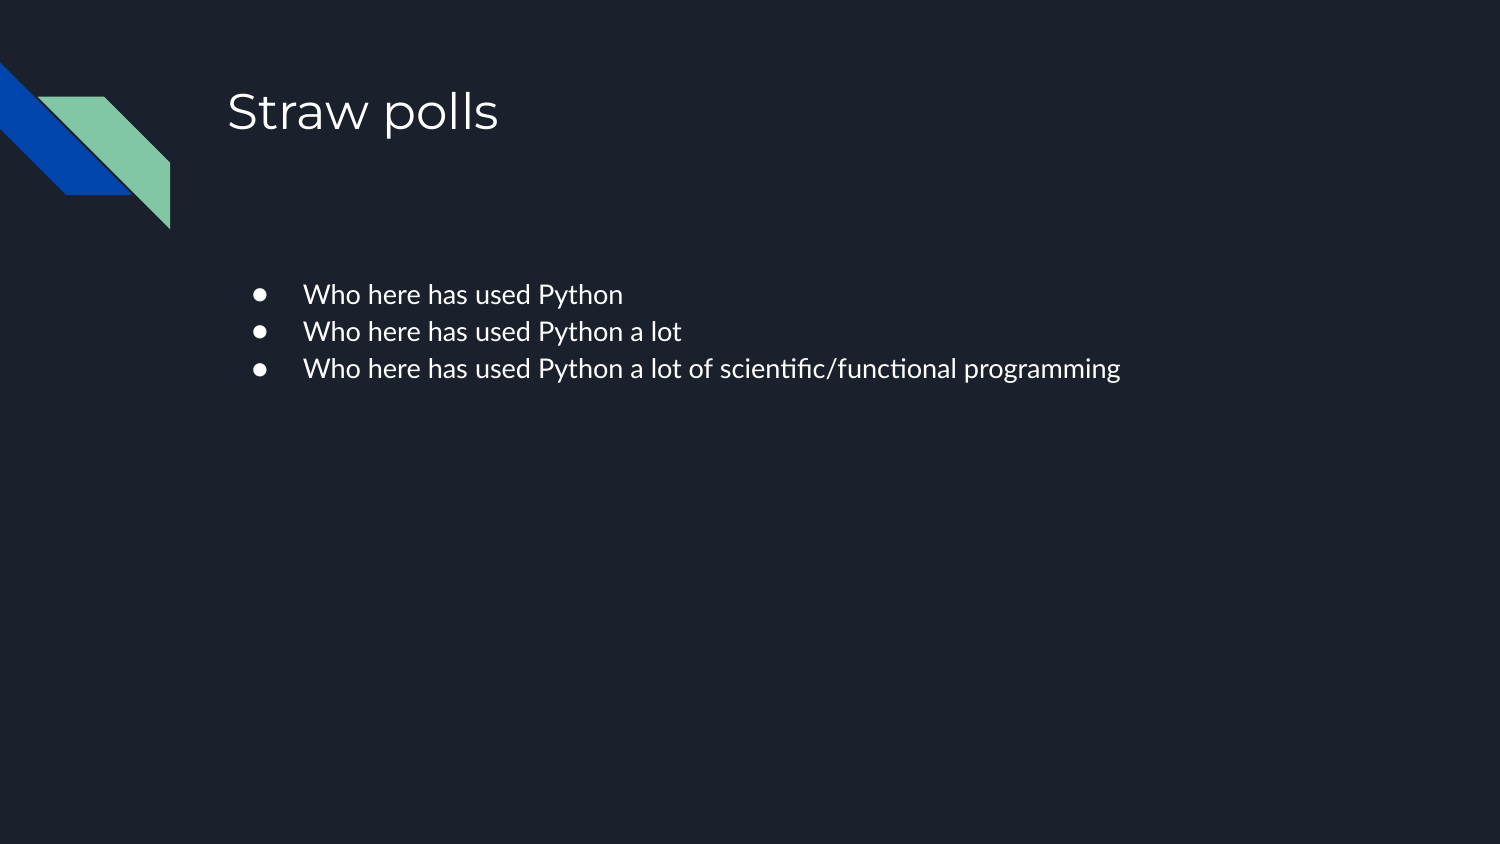

# Straw polls
Who here has used Python
Who here has used Python a lot
Who here has used Python a lot of scientific/functional programming